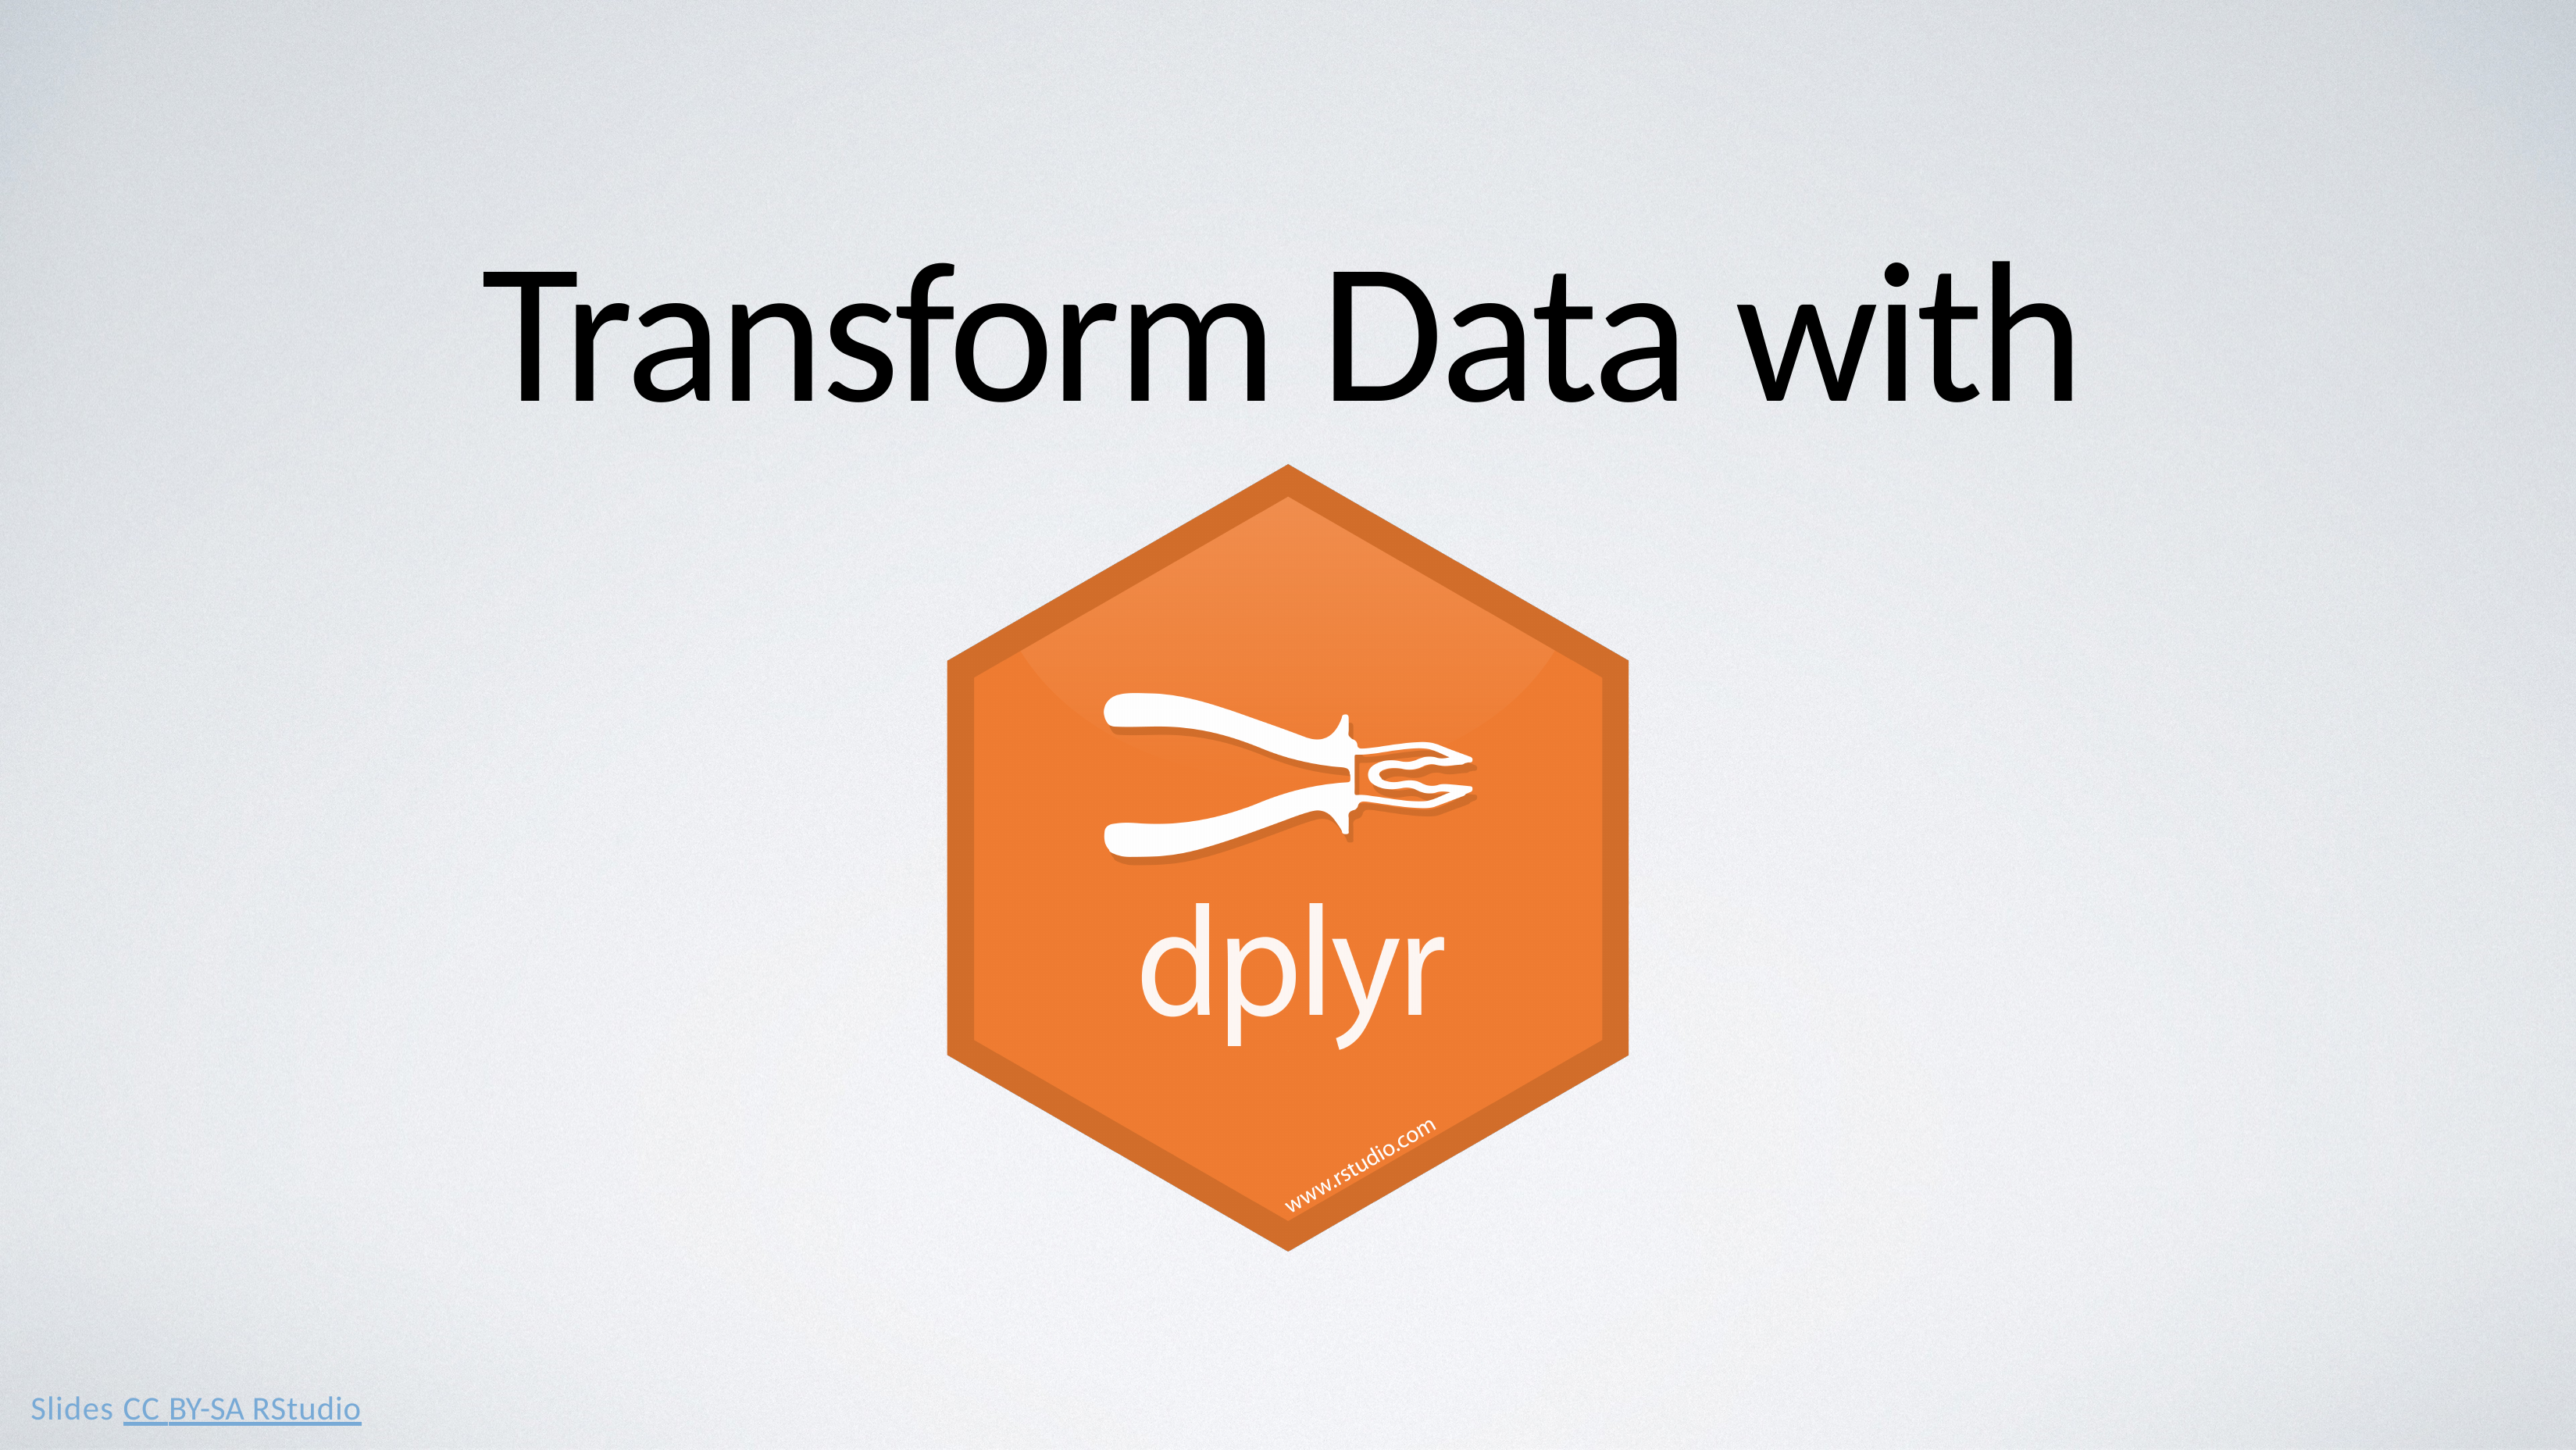

# Transform Data with

Slides CC BY-SA RStudio